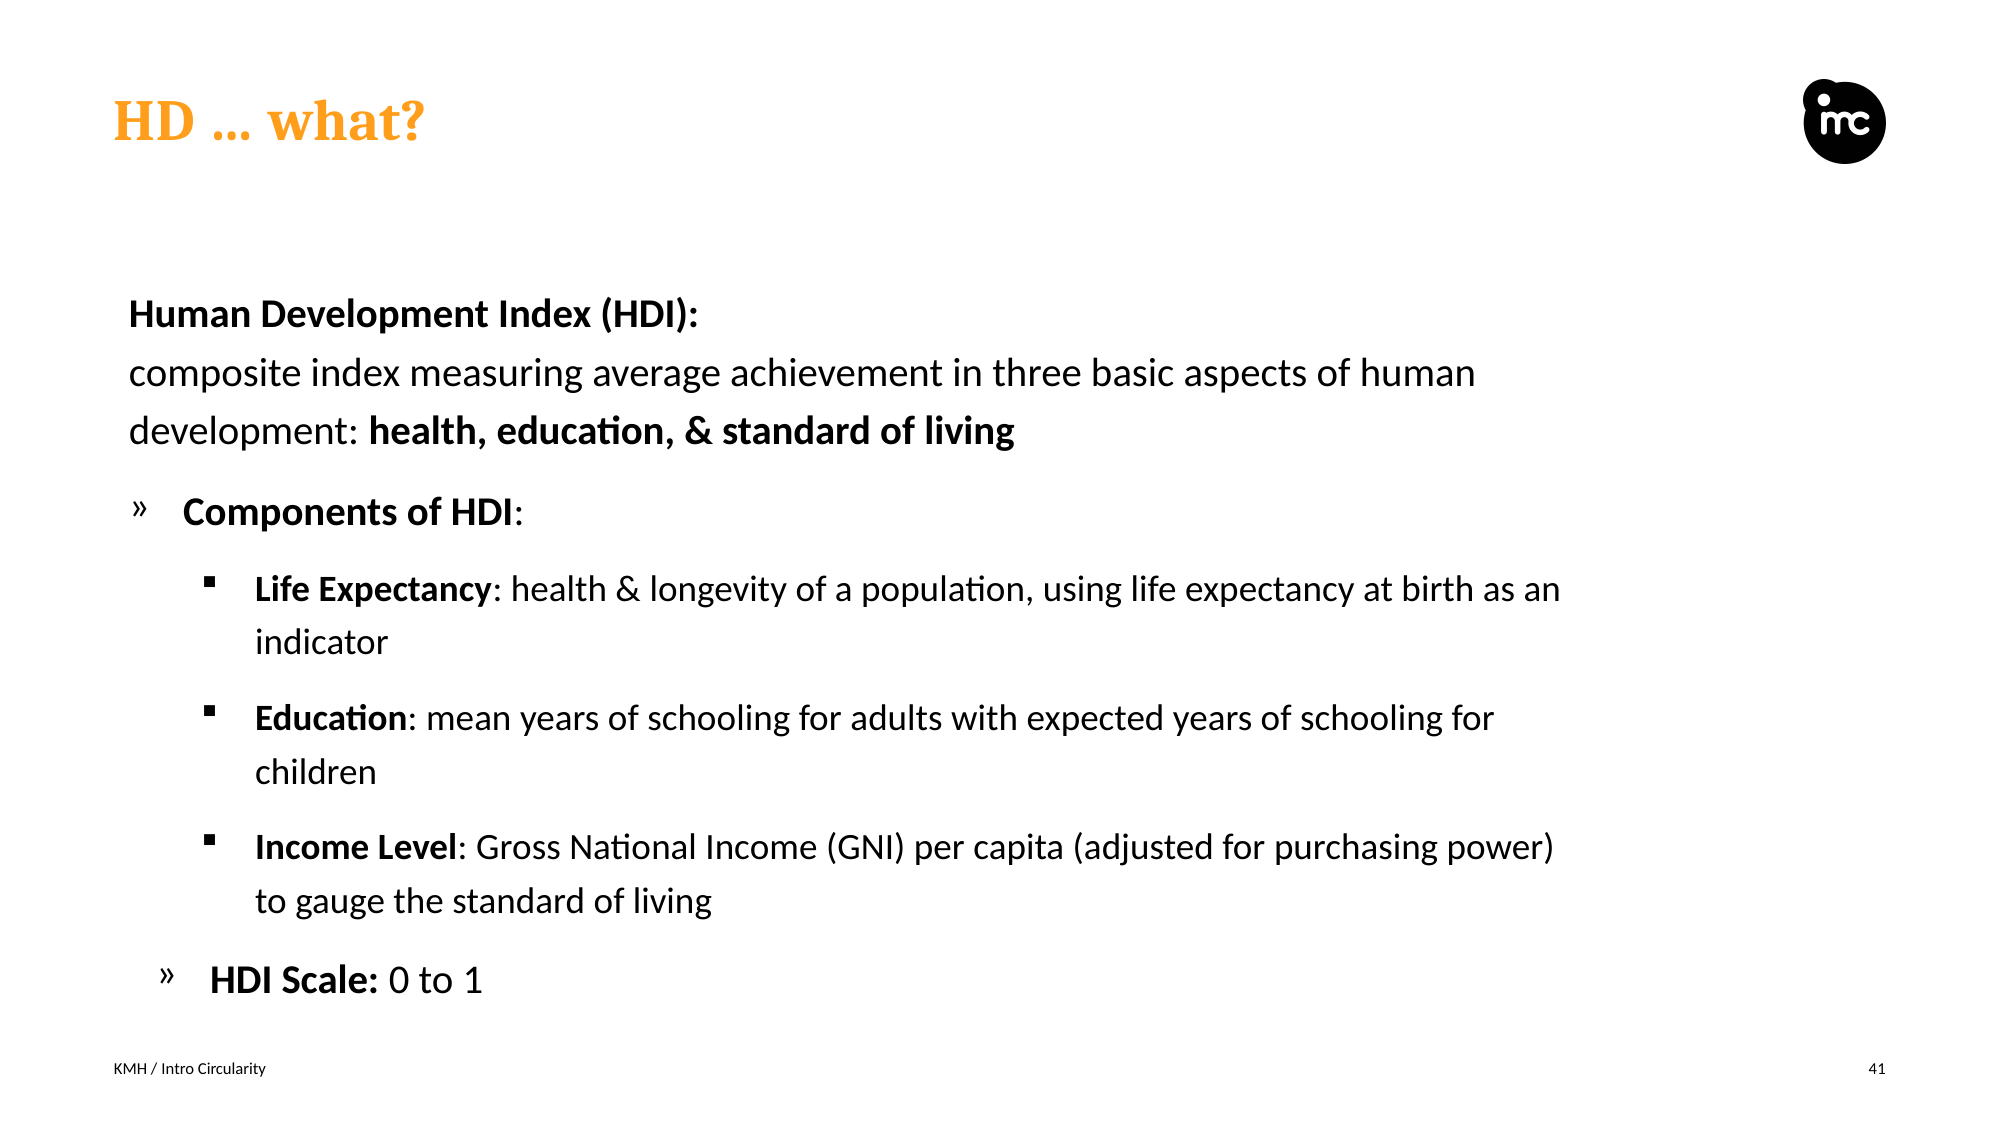

# HD … what?
Human Development Index (HDI):
composite index measuring average achievement in three basic aspects of human development: health, education, & standard of living
Components of HDI:
Life Expectancy: health & longevity of a population, using life expectancy at birth as an indicator
Education: mean years of schooling for adults with expected years of schooling for children
Income Level: Gross National Income (GNI) per capita (adjusted for purchasing power) to gauge the standard of living
HDI Scale: 0 to 1
KMH / Intro Circularity

41